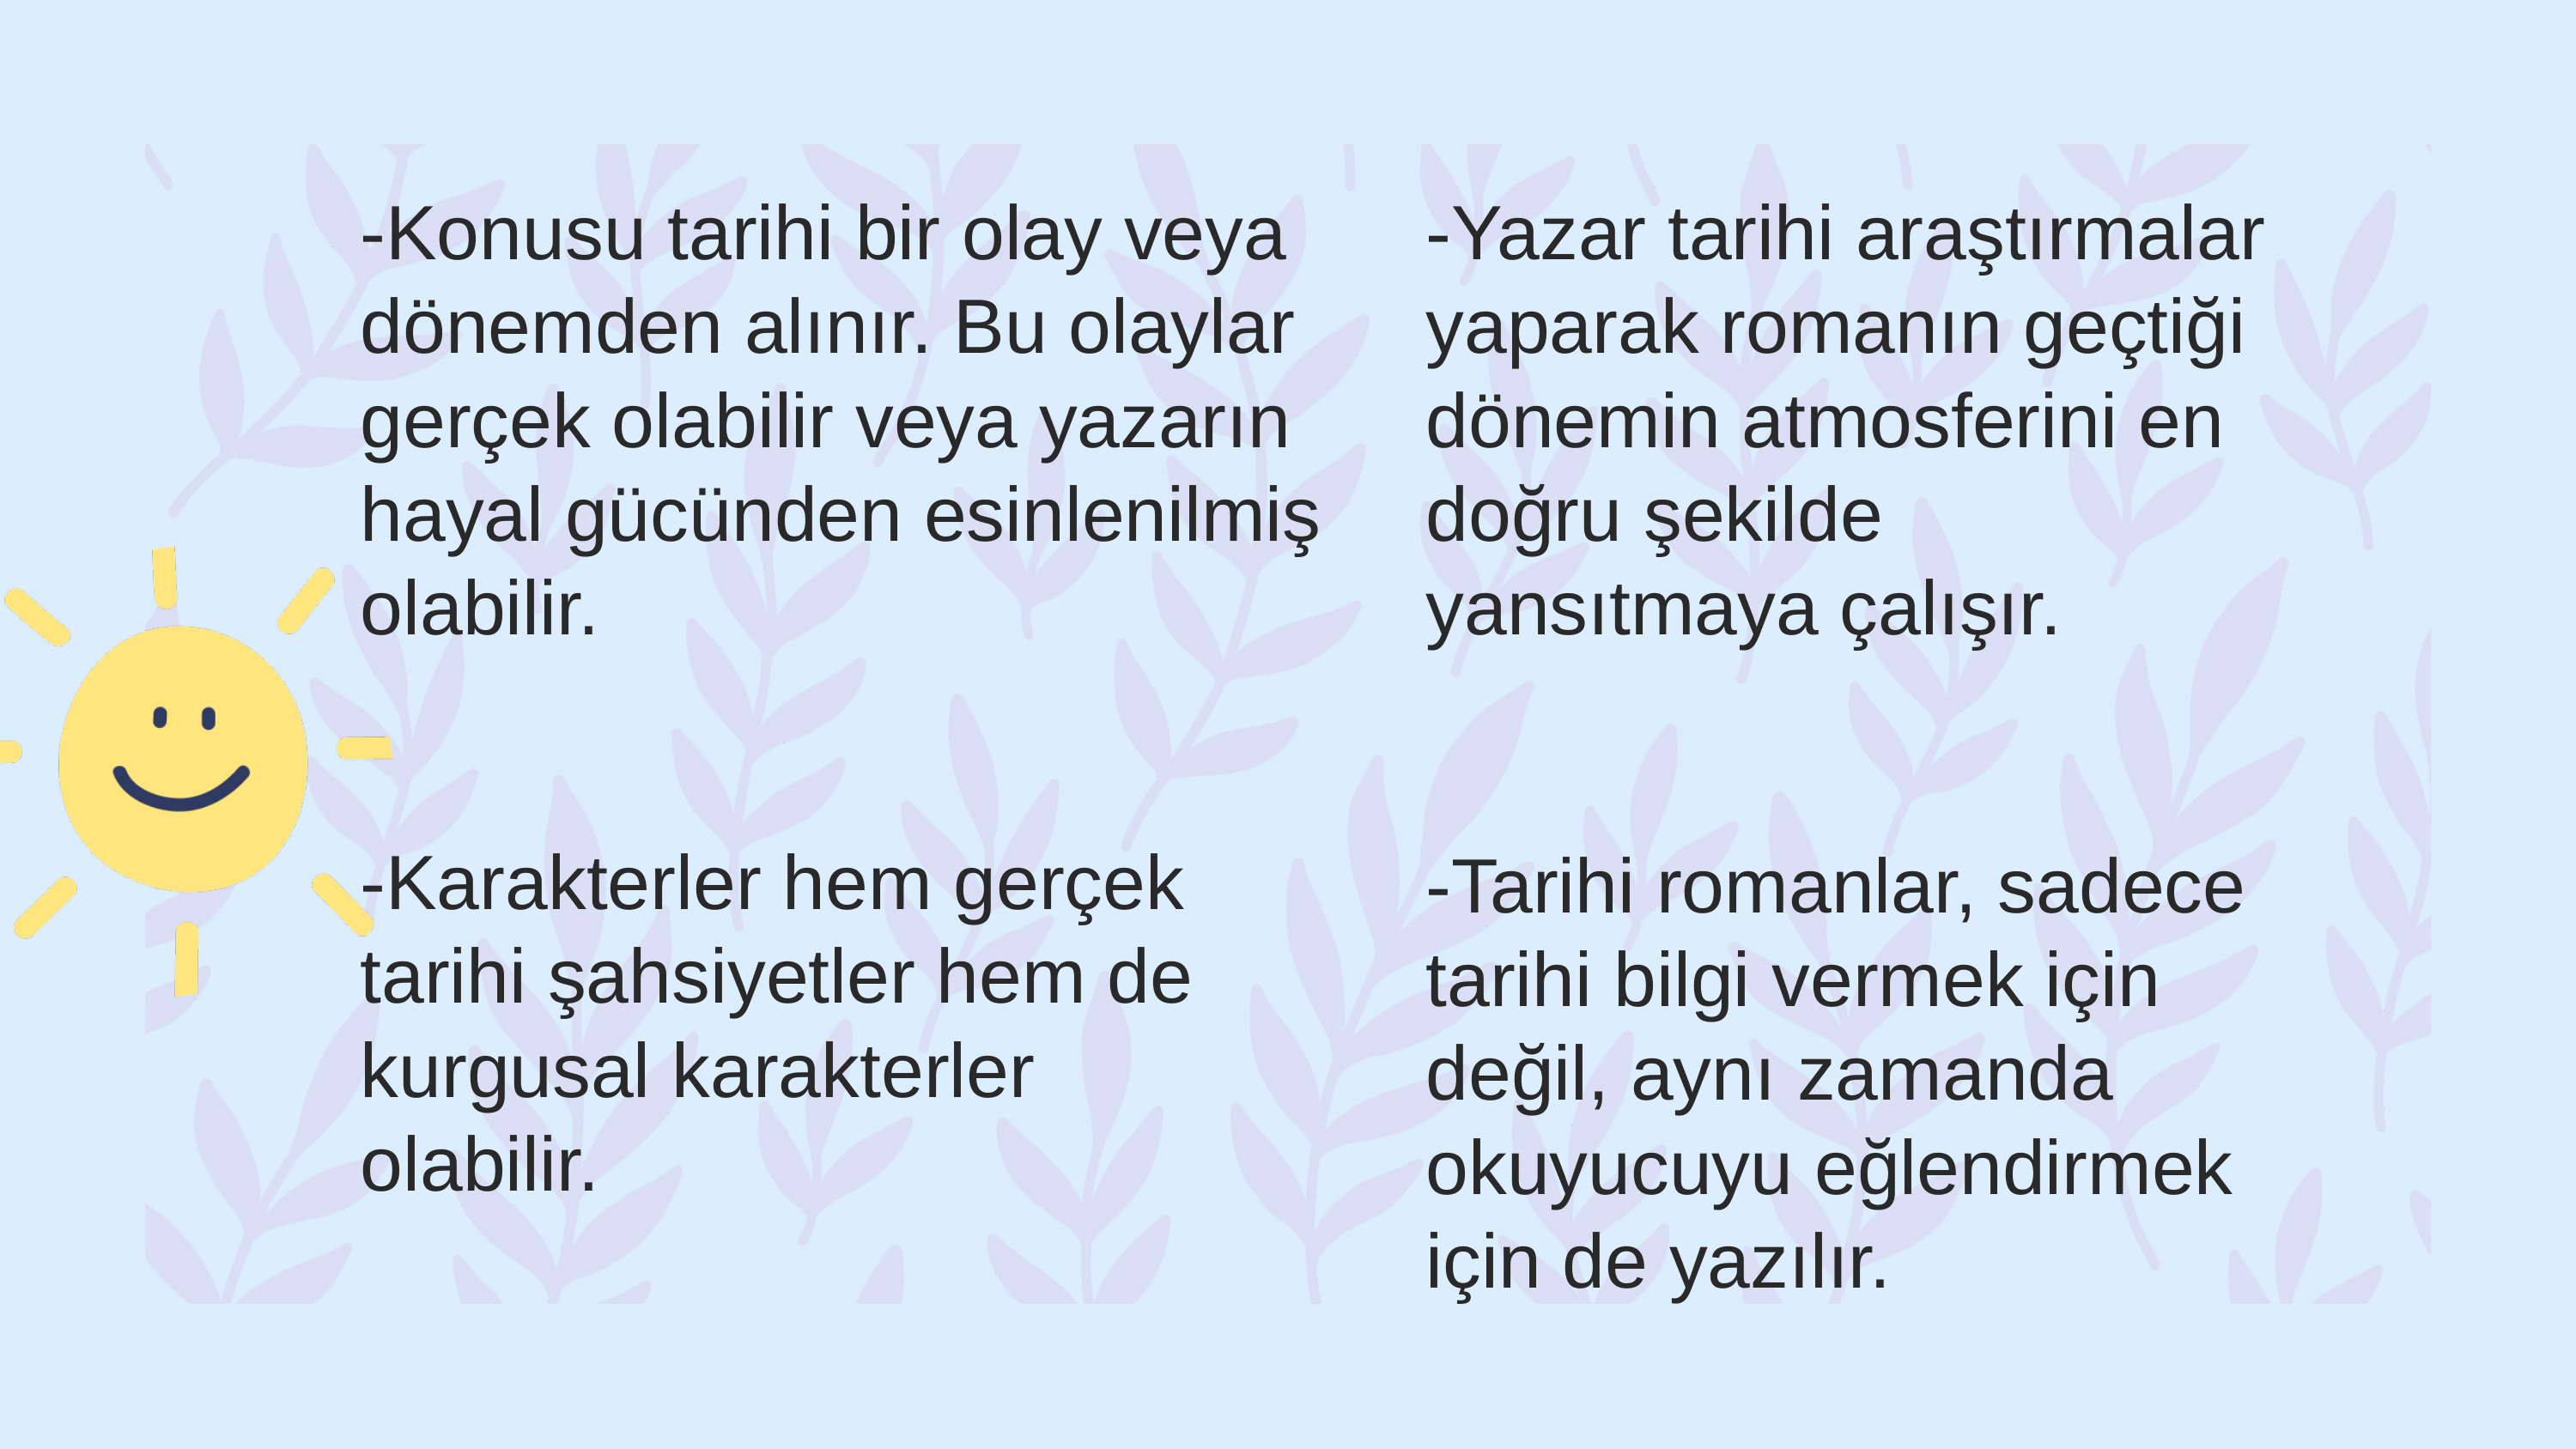

-Konusu tarihi bir olay veya dönemden alınır. Bu olaylar gerçek olabilir veya yazarın hayal gücünden esinlenilmiş olabilir.
-Yazar tarihi araştırmalar yaparak romanın geçtiği dönemin atmosferini en doğru şekilde yansıtmaya çalışır.

-Karakterler hem gerçek tarihi şahsiyetler hem de kurgusal karakterler olabilir.
-Tarihi romanlar, sadece tarihi bilgi vermek için değil, aynı zamanda okuyucuyu eğlendirmek için de yazılır.